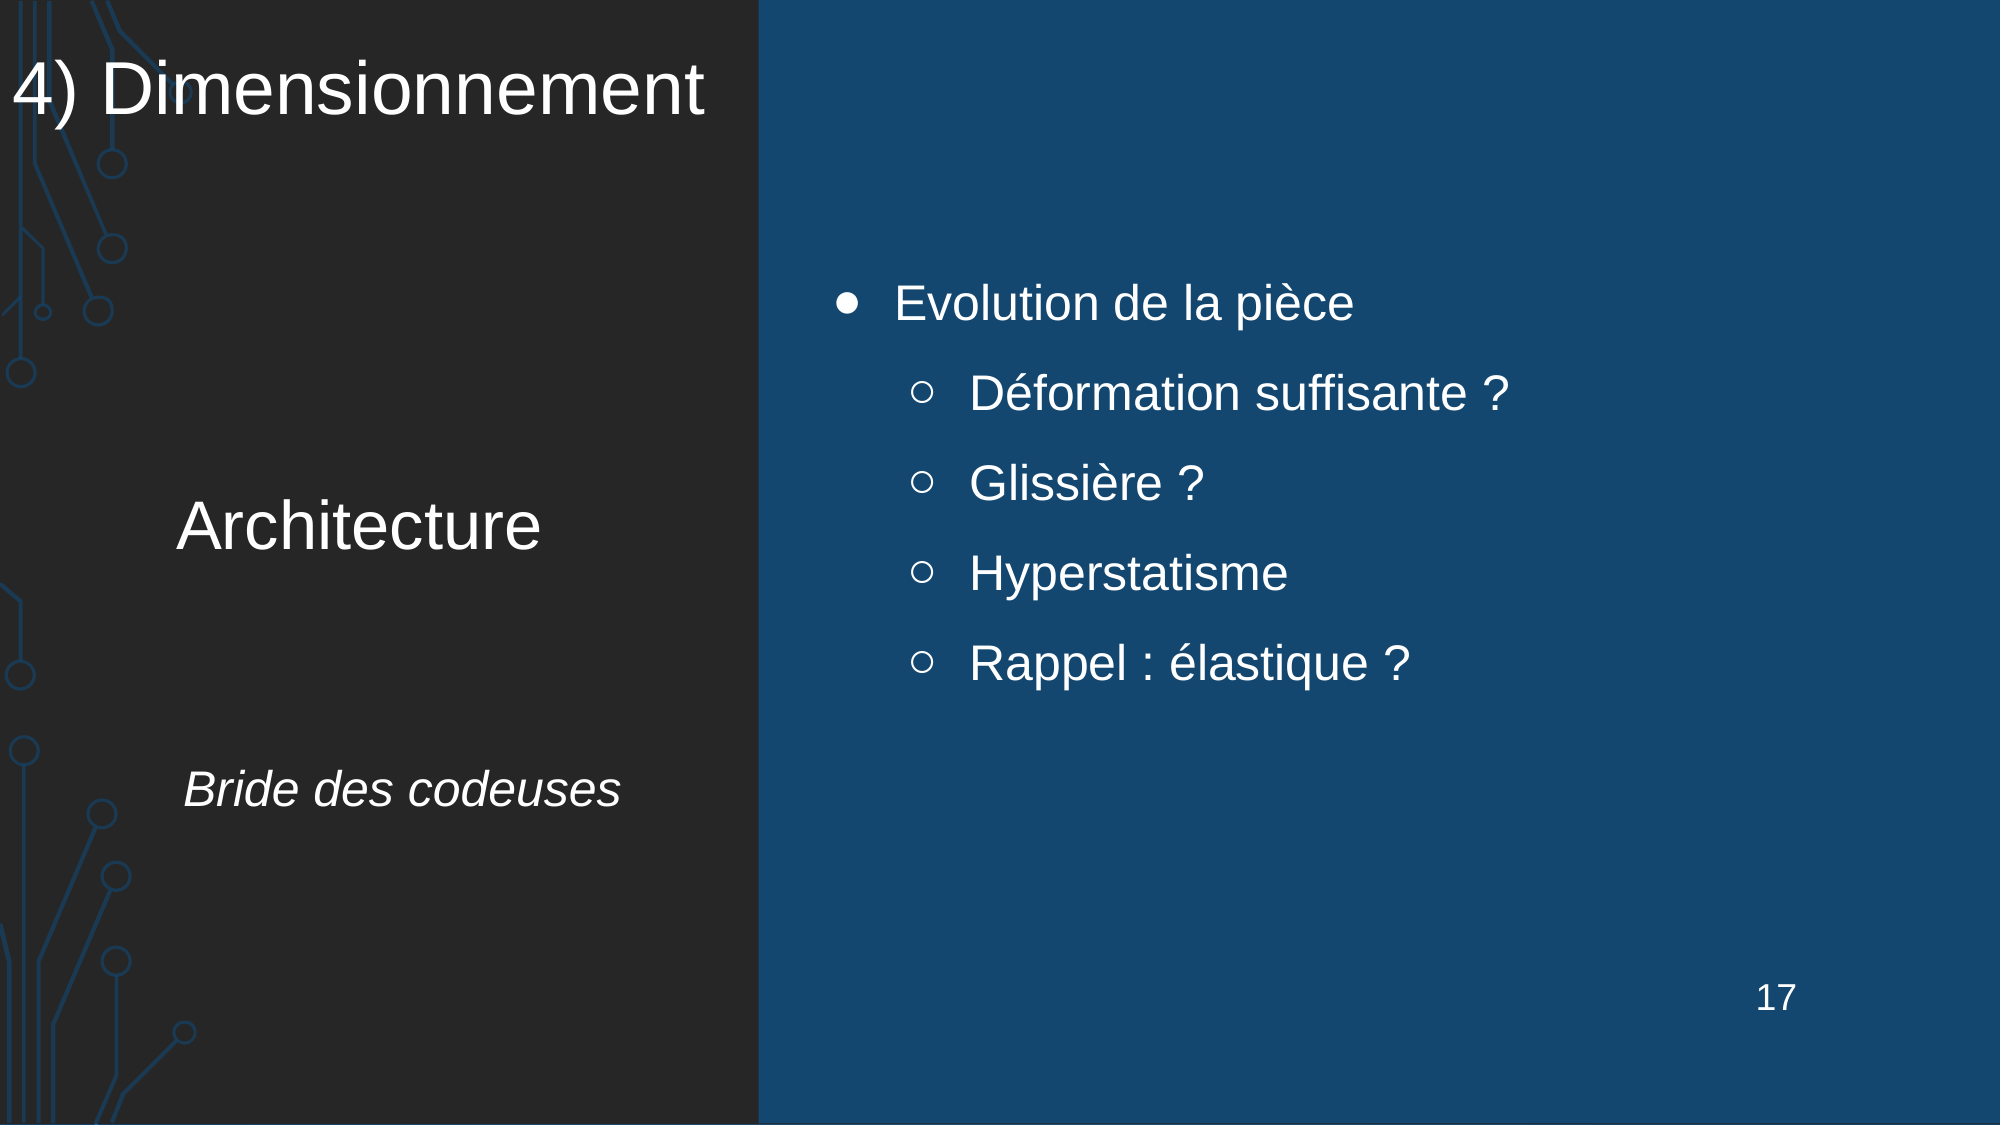

4) Dimensionnement
# Architecture

Evolution de la pièce
Déformation suffisante ?
Glissière ?
Hyperstatisme
Rappel : élastique ?
Bride des codeuses

17